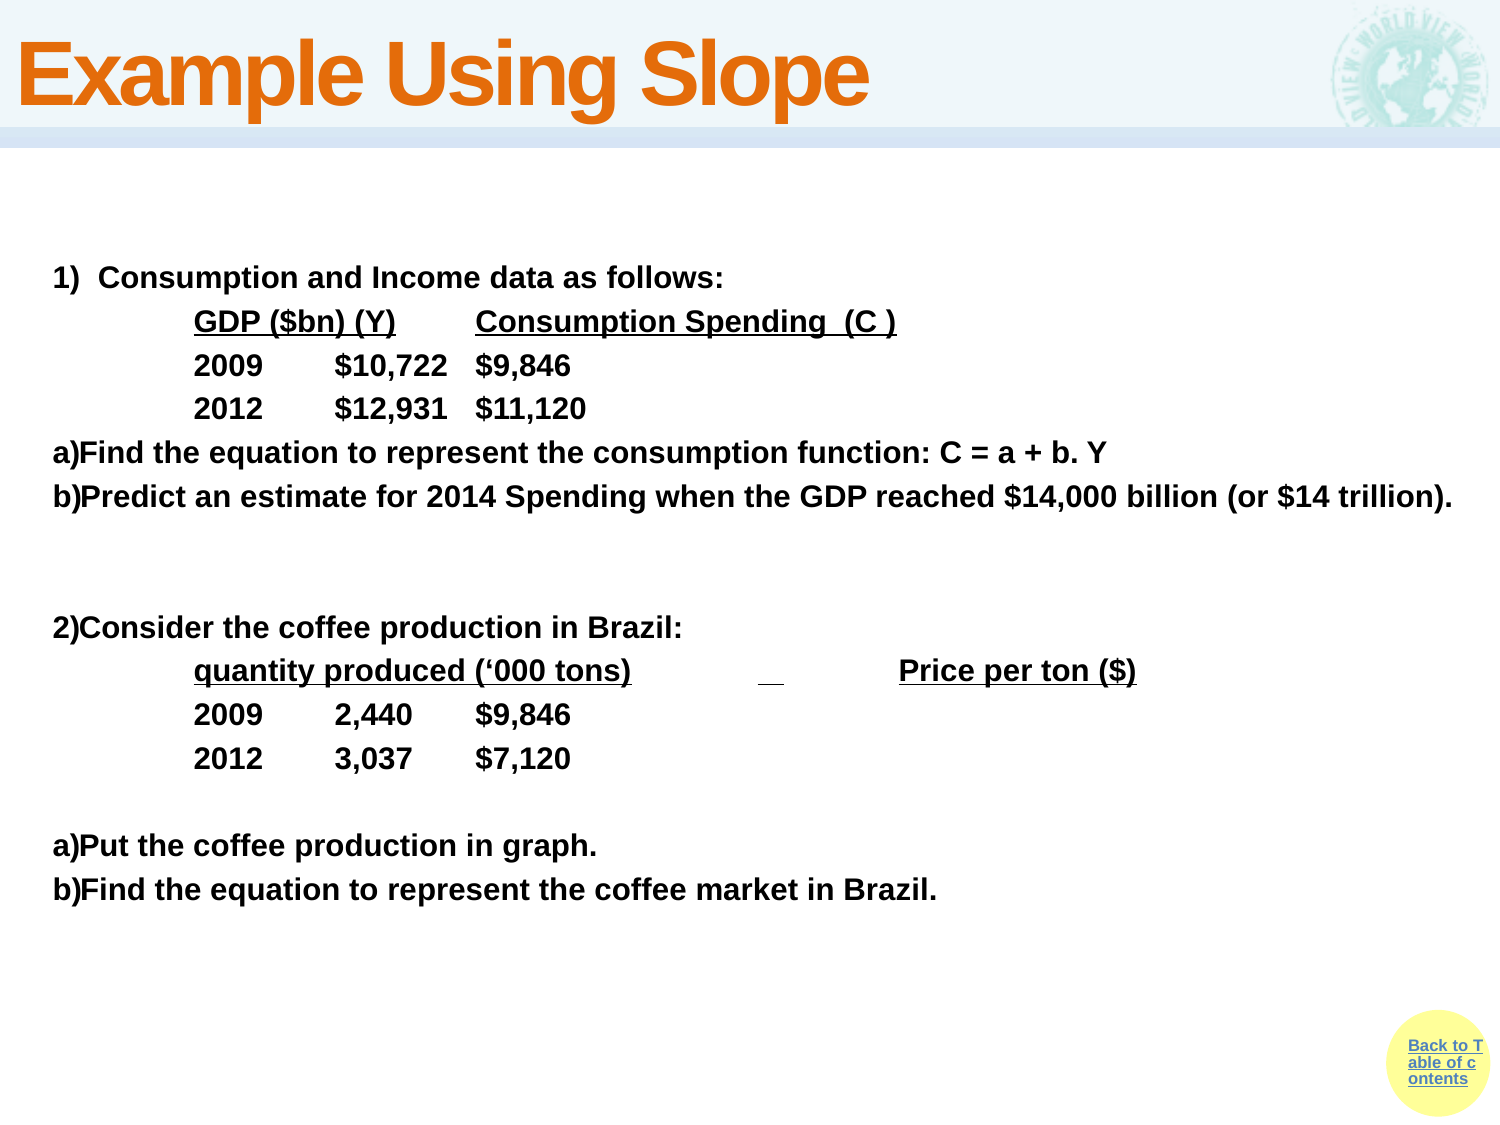

# Example Using Slope

1)  Consumption and Income data as follows:
			GDP ($bn) (Y)	Consumption Spending  (C )
	2009		$10,722		$9,846
	2012		$12,931		$11,120
Find the equation to represent the consumption function: C = a + b. Y
Predict an estimate for 2014 Spending when the GDP reached $14,000 billion (or $14 trillion).

Consider the coffee production in Brazil:
			quantity produced (‘000 tons)	   	Price per ton ($)
	2009		2,440				$9,846
	2012		3,037				$7,120

Put the coffee production in graph.
Find the equation to represent the coffee market in Brazil.